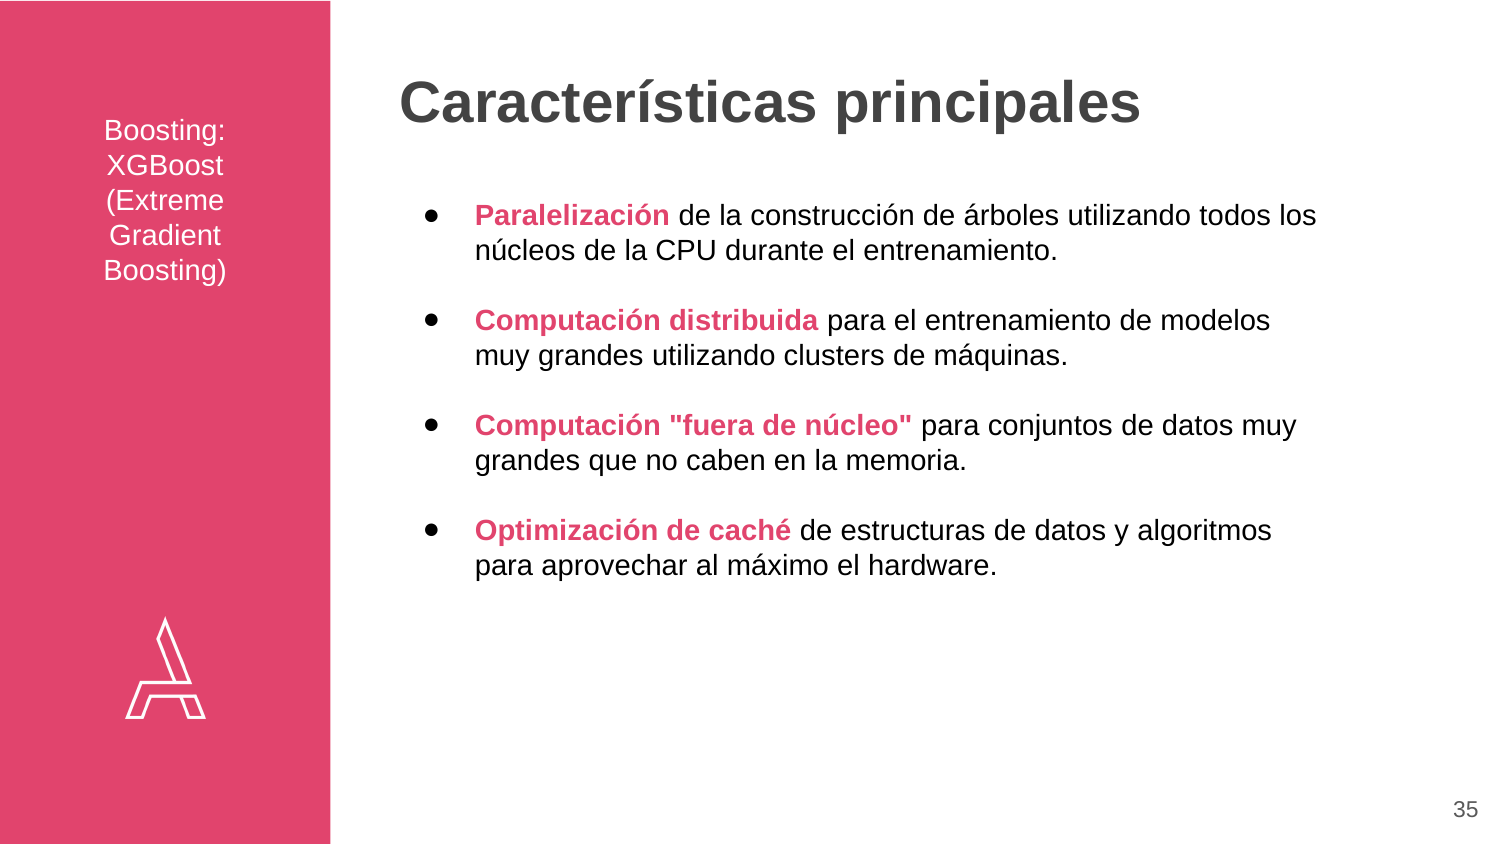

Características principales
# Boosting:
XGBoost
(Extreme Gradient Boosting)
Paralelización de la construcción de árboles utilizando todos los núcleos de la CPU durante el entrenamiento.

Computación distribuida para el entrenamiento de modelos muy grandes utilizando clusters de máquinas.

Computación "fuera de núcleo" para conjuntos de datos muy grandes que no caben en la memoria.

Optimización de caché de estructuras de datos y algoritmos para aprovechar al máximo el hardware.

35